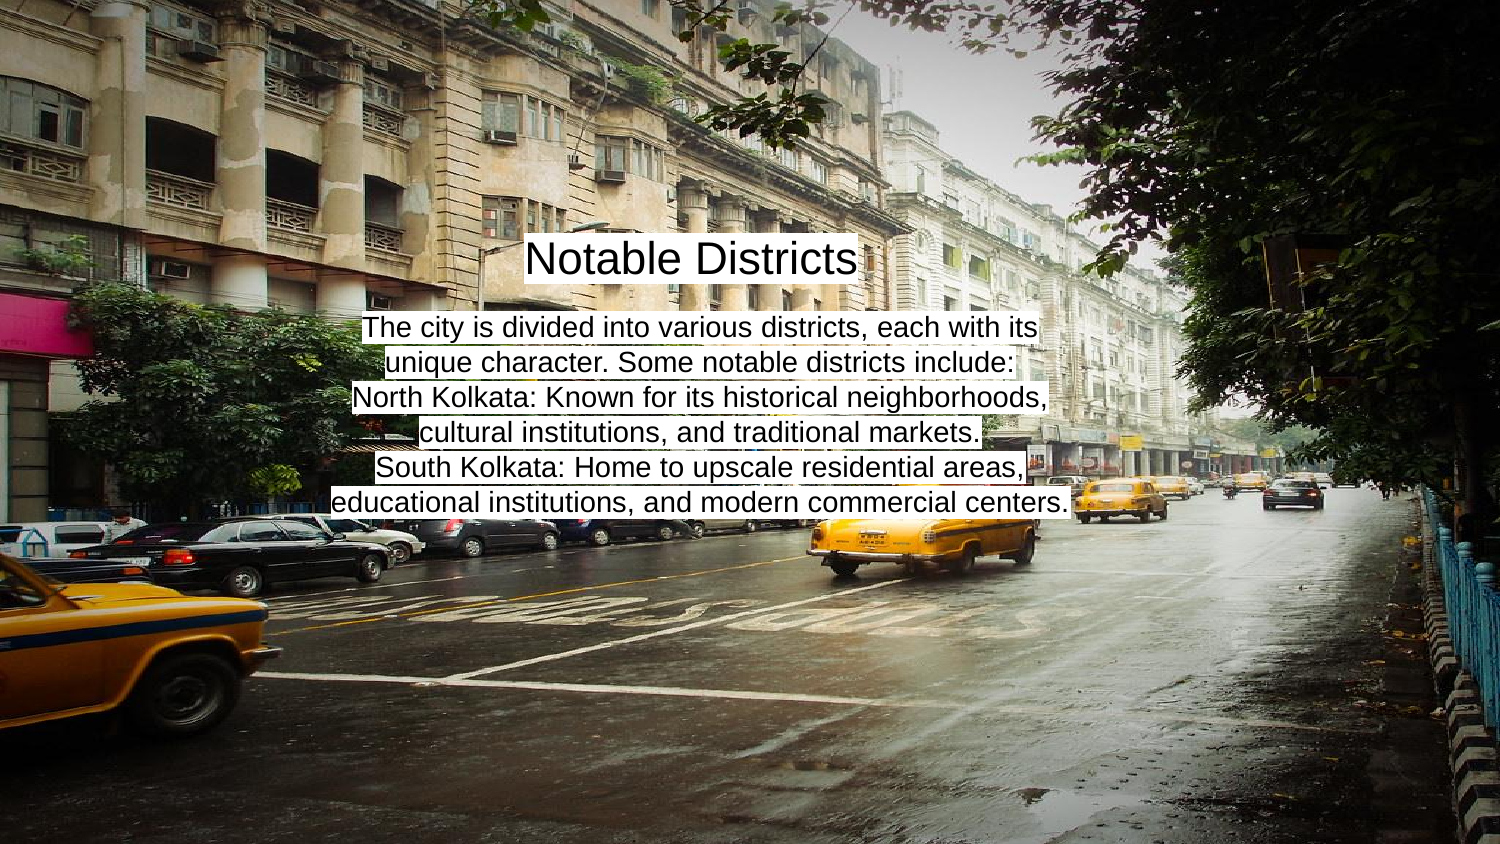

Notable Districts
The city is divided into various districts, each with its unique character. Some notable districts include:
North Kolkata: Known for its historical neighborhoods, cultural institutions, and traditional markets.
South Kolkata: Home to upscale residential areas, educational institutions, and modern commercial centers.